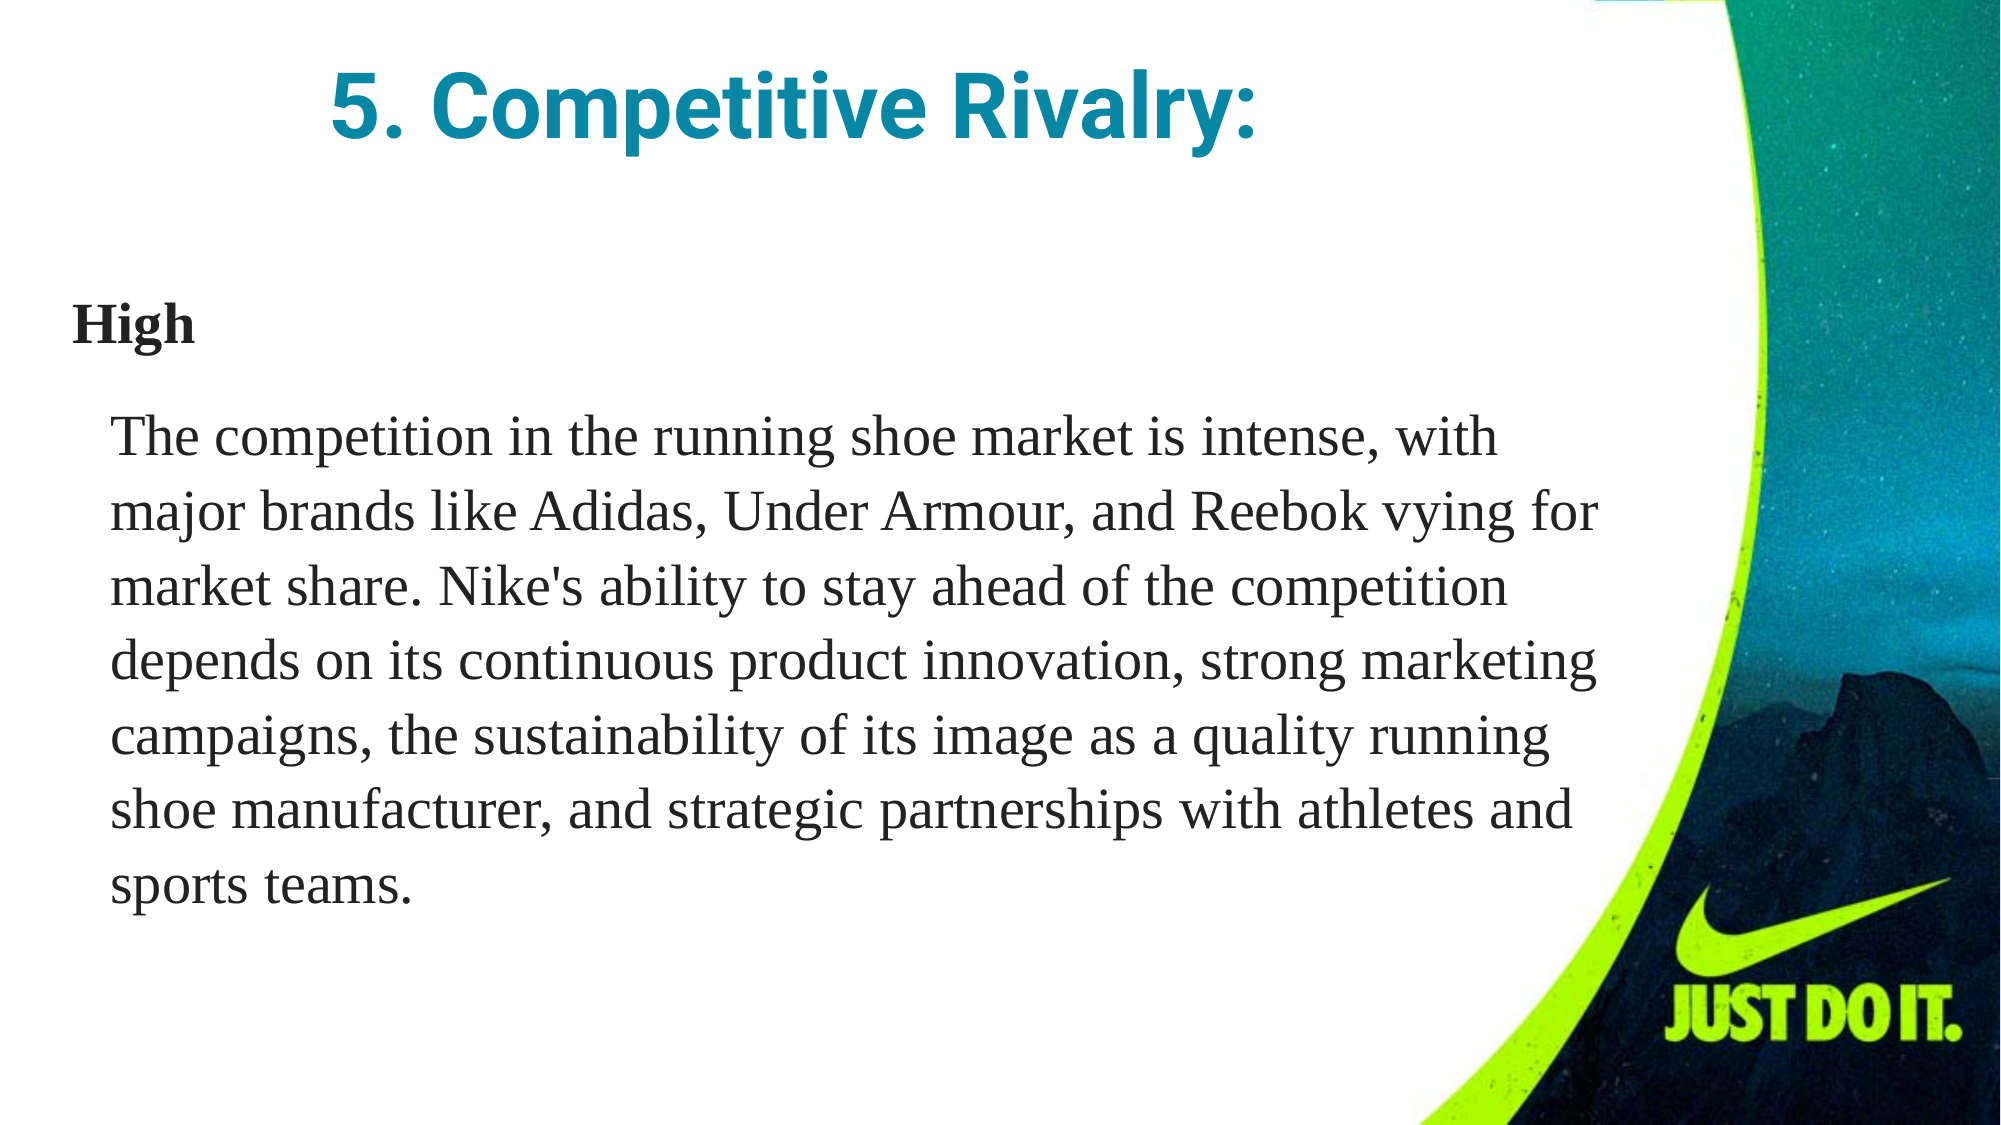

# 5. Competitive Rivalry:
High
The competition in the running shoe market is intense, with major brands like Adidas, Under Armour, and Reebok vying for market share. Nike's ability to stay ahead of the competition depends on its continuous product innovation, strong marketing campaigns, the sustainability of its image as a quality running shoe manufacturer, and strategic partnerships with athletes and sports teams.